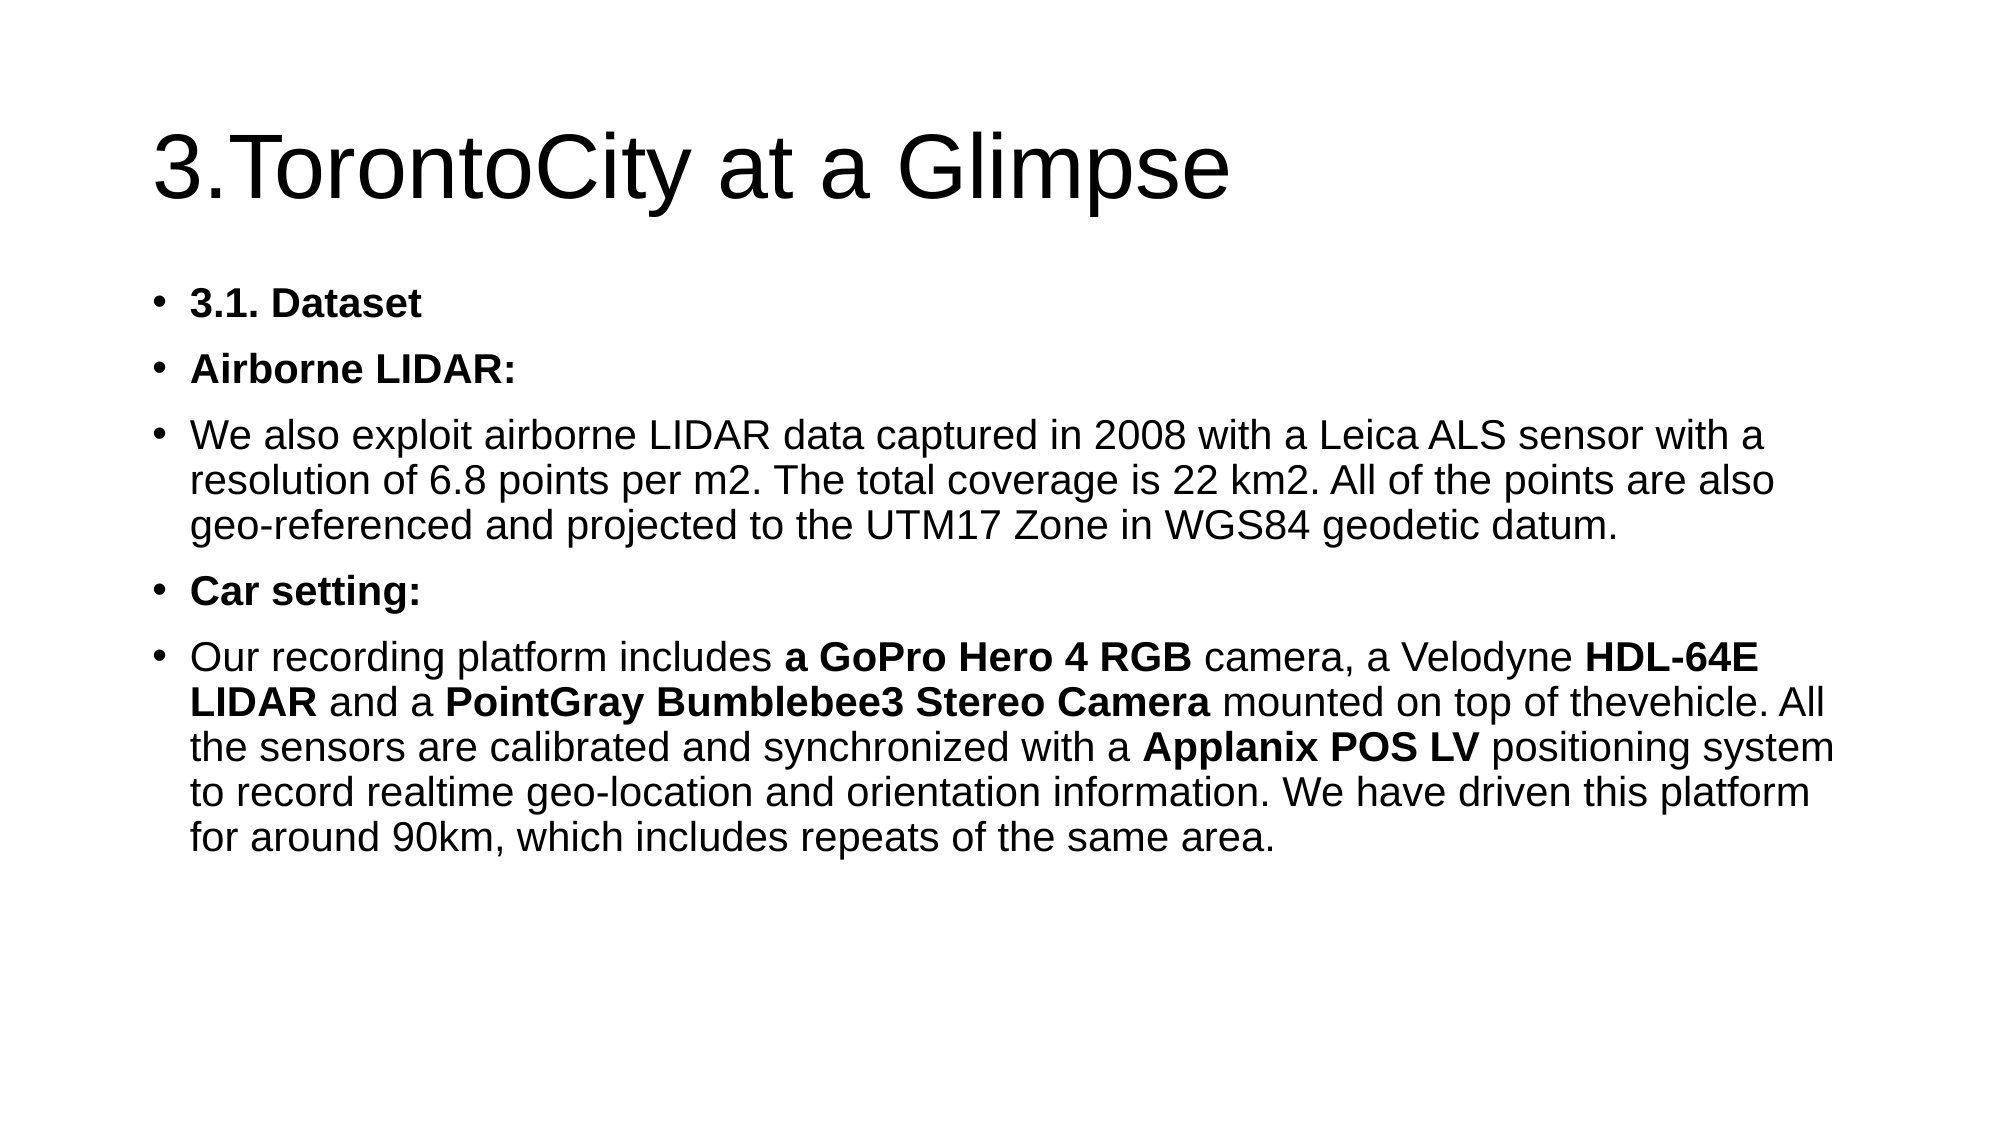

# 3.TorontoCity at a Glimpse
3.1. Dataset
Airborne LIDAR:
We also exploit airborne LIDAR data captured in 2008 with a Leica ALS sensor with a resolution of 6.8 points per m2. The total coverage is 22 km2. All of the points are also geo-referenced and projected to the UTM17 Zone in WGS84 geodetic datum.
Car setting:
Our recording platform includes a GoPro Hero 4 RGB camera, a Velodyne HDL-64E LIDAR and a PointGray Bumblebee3 Stereo Camera mounted on top of thevehicle. All the sensors are calibrated and synchronized with a Applanix POS LV positioning system to record realtime geo-location and orientation information. We have driven this platform for around 90km, which includes repeats of the same area.